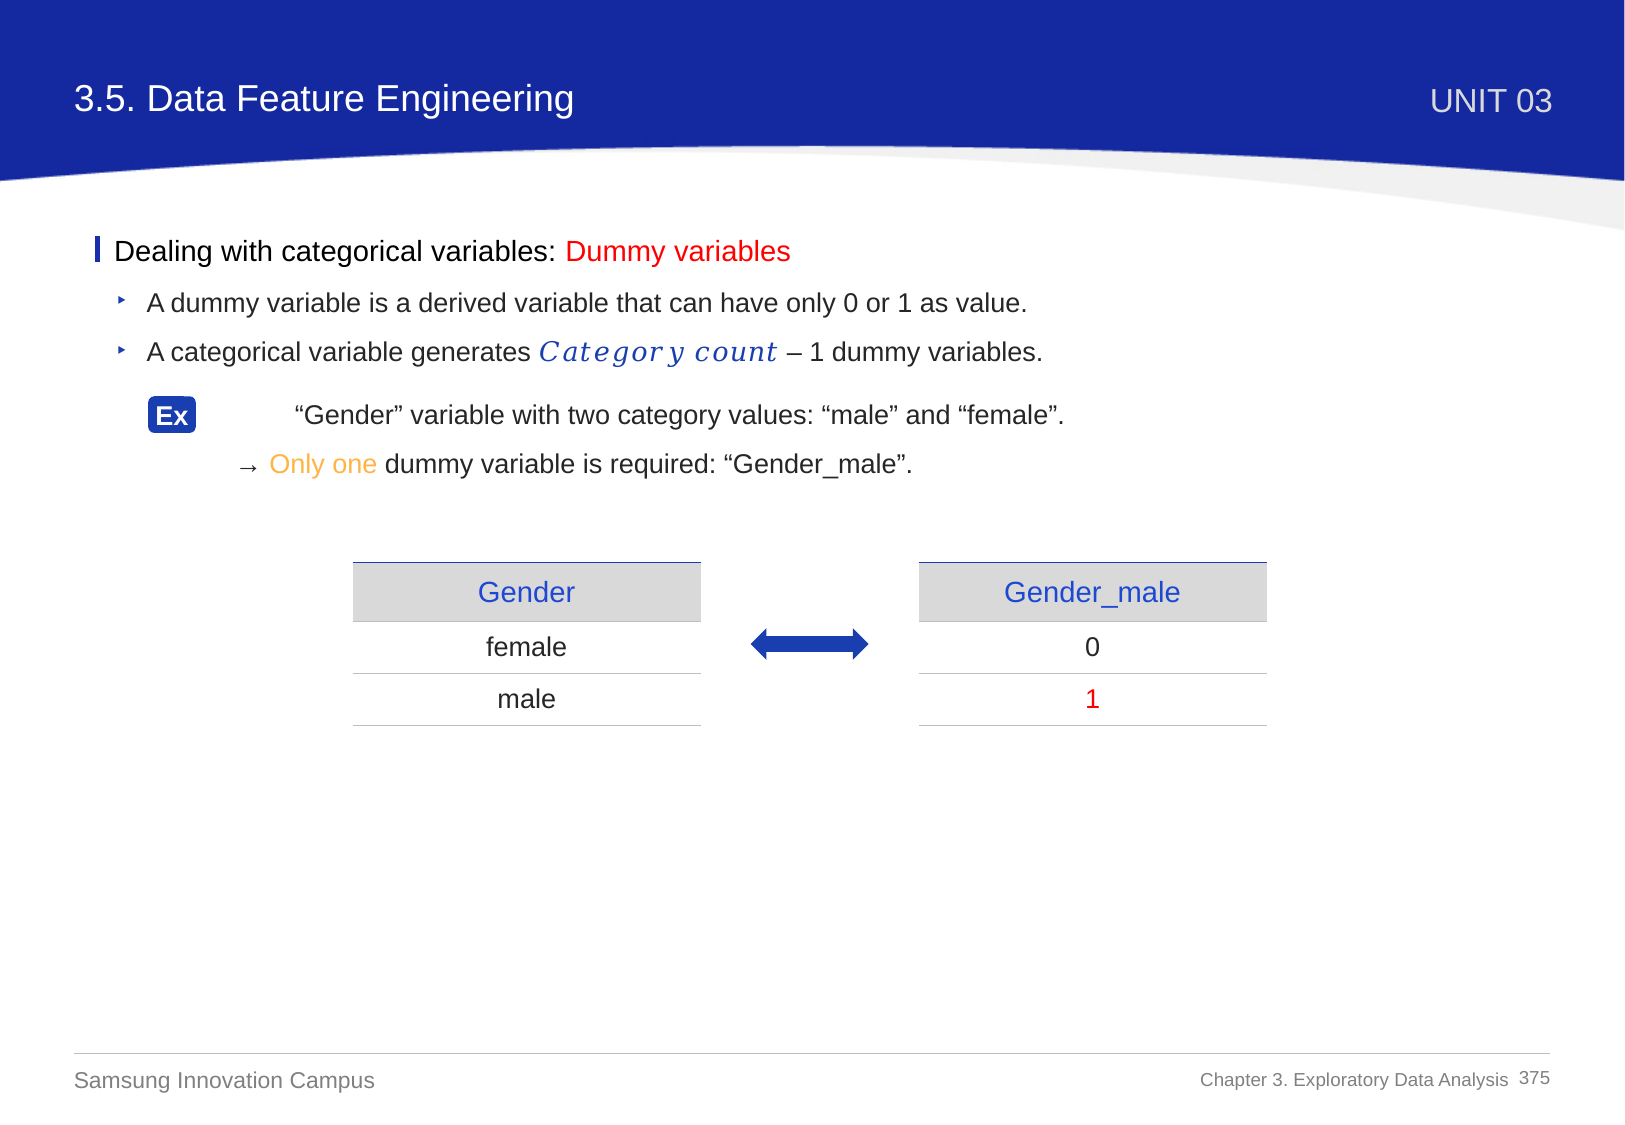

3.5. Data Feature Engineering
UNIT 03
Dealing with categorical variables: Dummy variables
A dummy variable is a derived variable that can have only 0 or 1 as value.
A categorical variable generates 𝐶𝑎𝑡𝑒𝑔𝑜𝑟𝑦 𝑐𝑜𝑢𝑛𝑡 – 1 dummy variables.
	  “Gender” variable with two category values: “male” and “female”.
              → Only one dummy variable is required: “Gender_male”.
Ex
| Gender |
| --- |
| female |
| male |
| Gender\_male |
| --- |
| 0 |
| 1 |